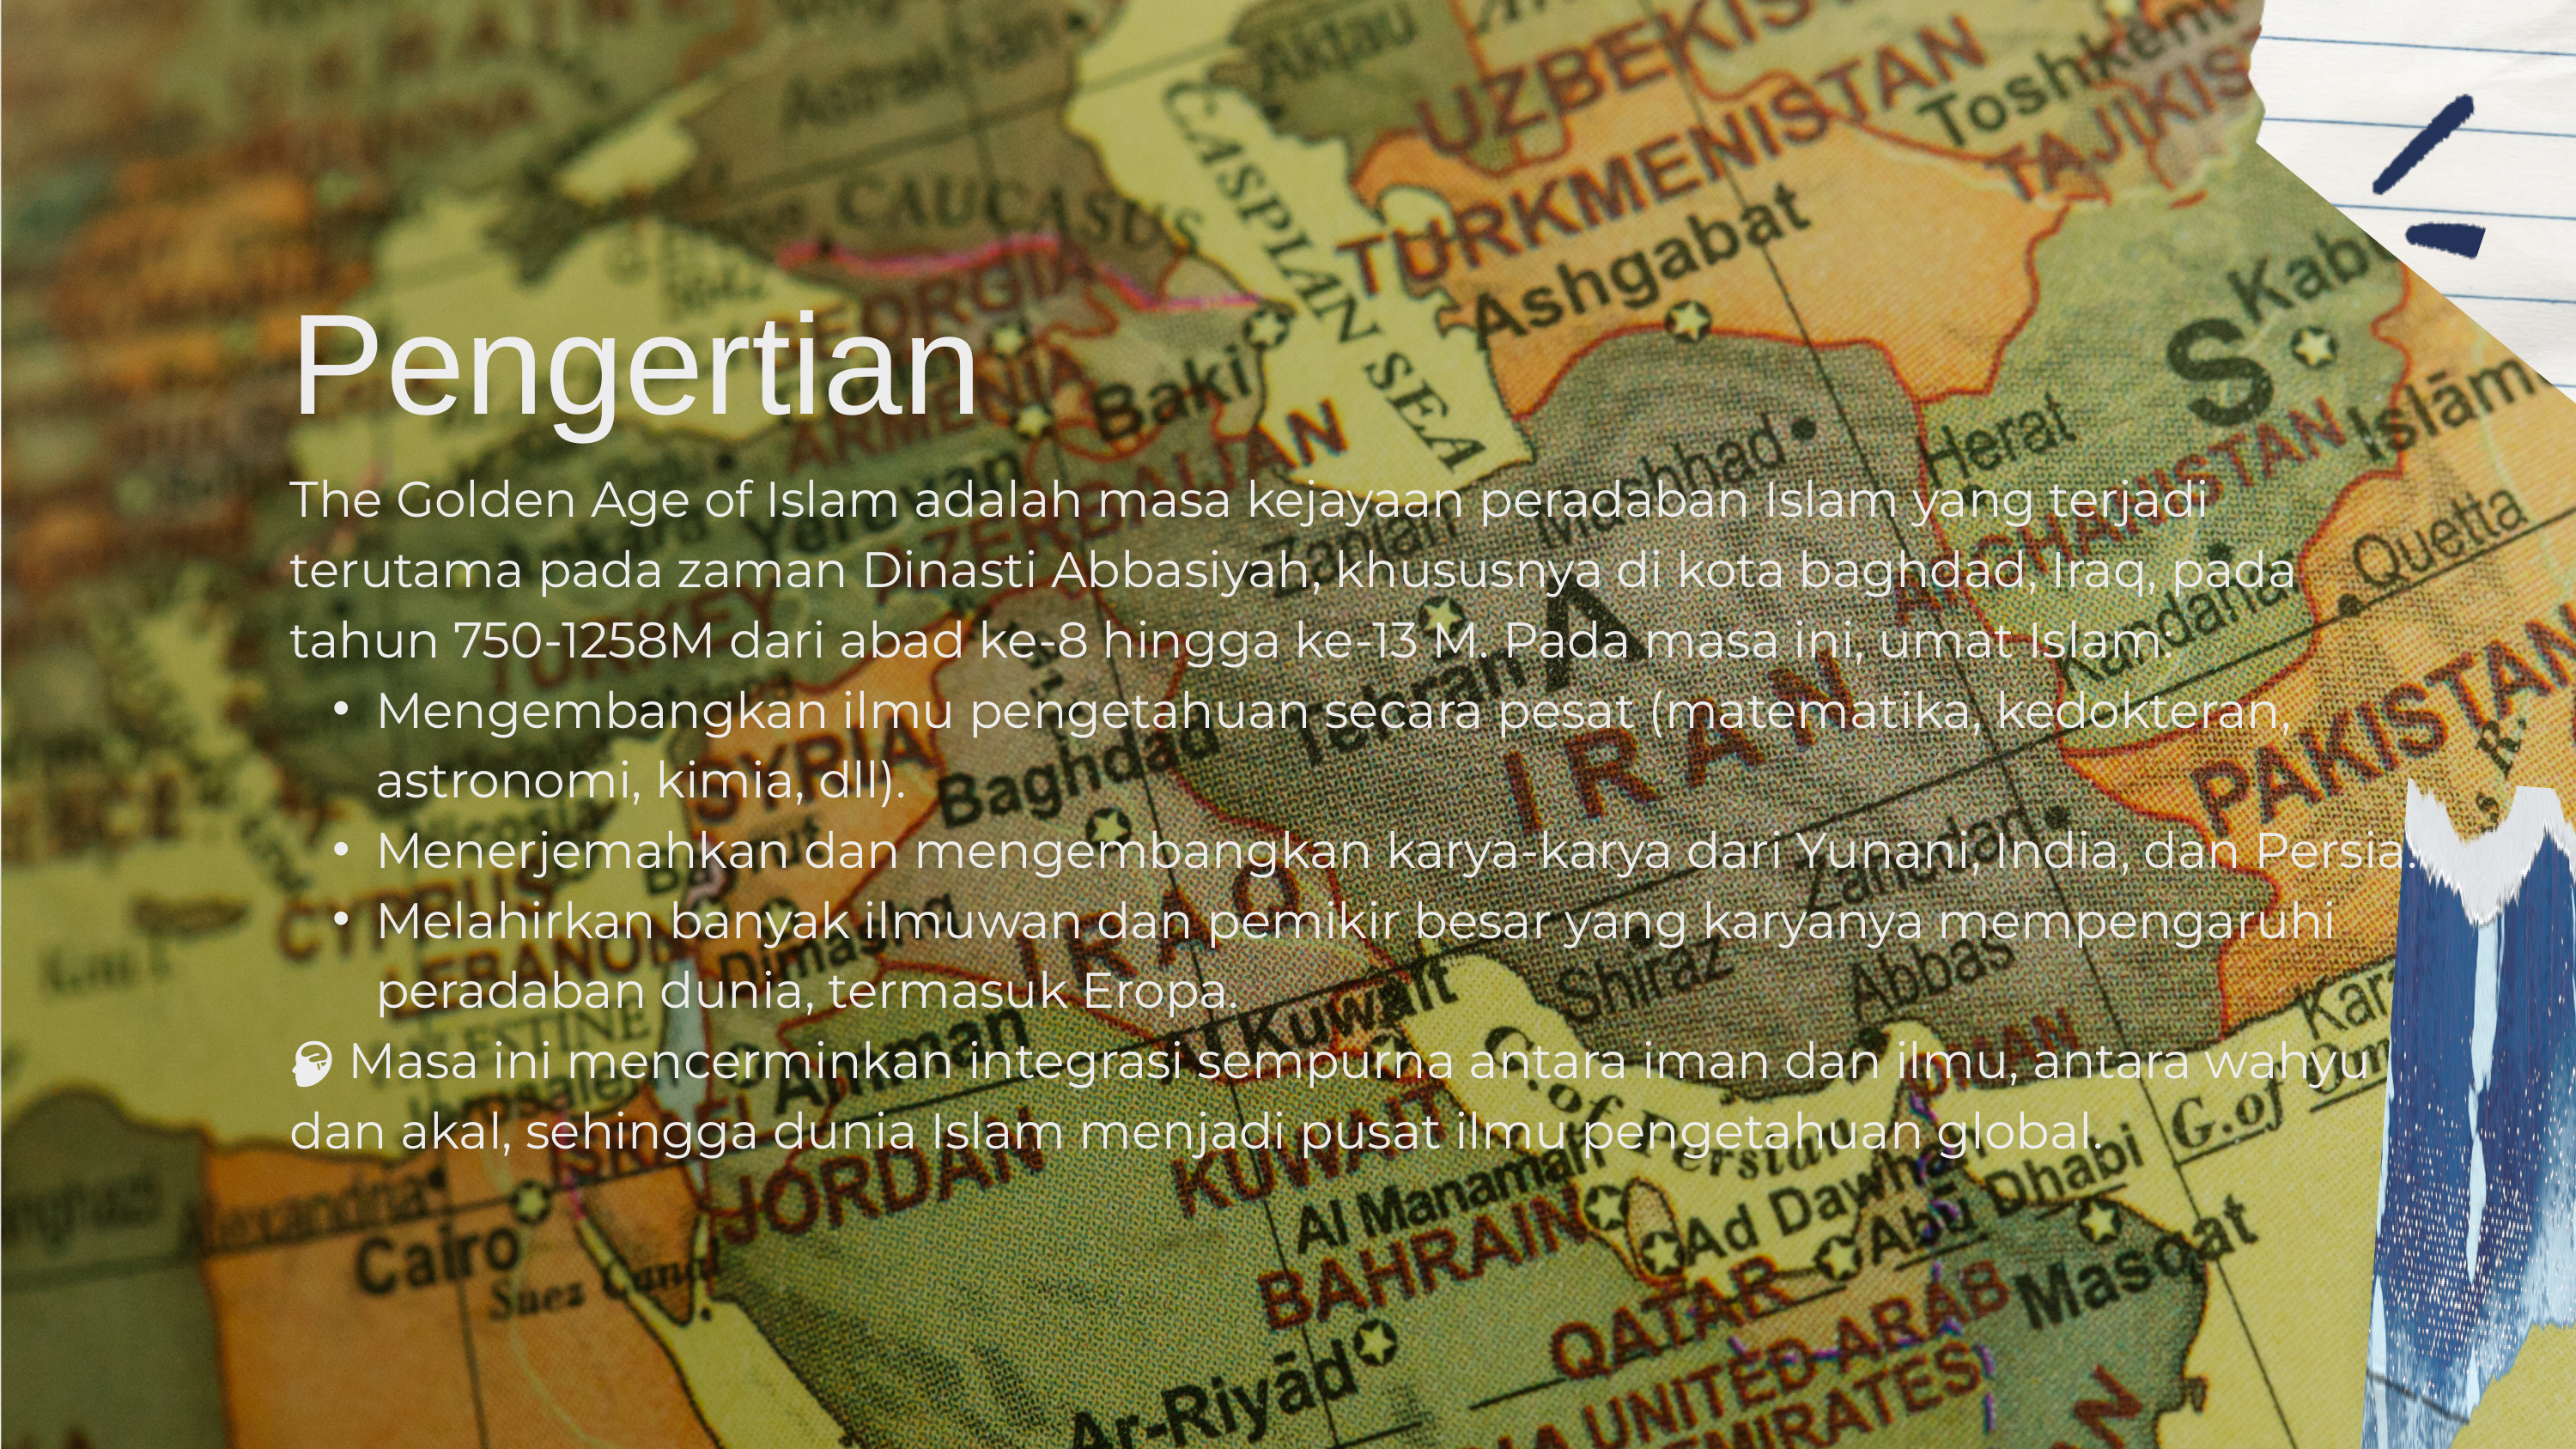

Pengertian
The Golden Age of Islam adalah masa kejayaan peradaban Islam yang terjadi terutama pada zaman Dinasti Abbasiyah, khususnya di kota baghdad, Iraq, pada tahun 750-1258M dari abad ke-8 hingga ke-13 M. Pada masa ini, umat Islam:
Mengembangkan ilmu pengetahuan secara pesat (matematika, kedokteran, astronomi, kimia, dll).
Menerjemahkan dan mengembangkan karya-karya dari Yunani, India, dan Persia.
Melahirkan banyak ilmuwan dan pemikir besar yang karyanya mempengaruhi peradaban dunia, termasuk Eropa.
🧠 Masa ini mencerminkan integrasi sempurna antara iman dan ilmu, antara wahyu dan akal, sehingga dunia Islam menjadi pusat ilmu pengetahuan global.